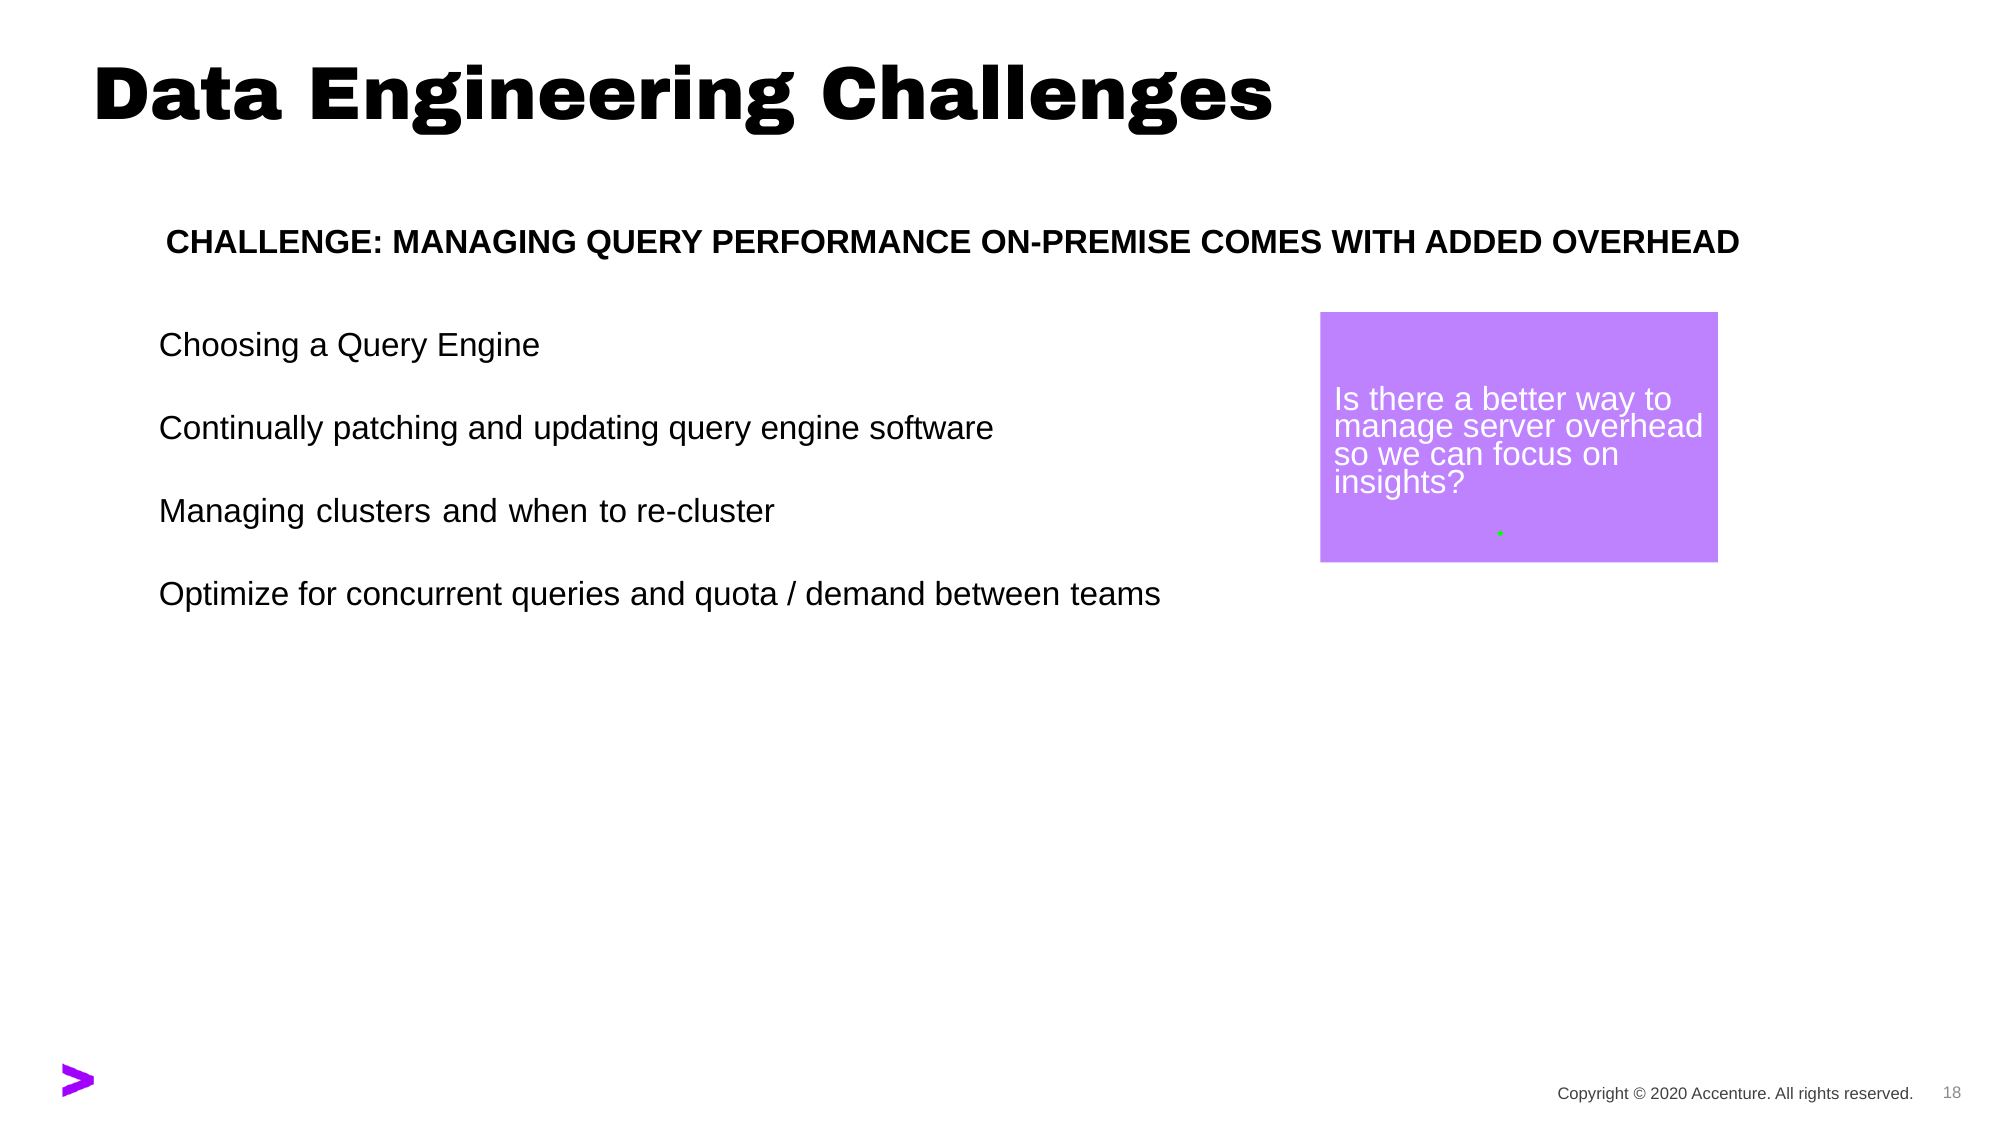

Data Engineering Challenges
Challenge: Managing query performance on-premise comes with added overhead

Choosing a Query Engine

Continually patching and updating query engine software

Managing clusters and when to re-cluster

Optimize for concurrent queries and quota / demand between teams

Is there a better way to  manage server overhead so we can focus on insights?

18